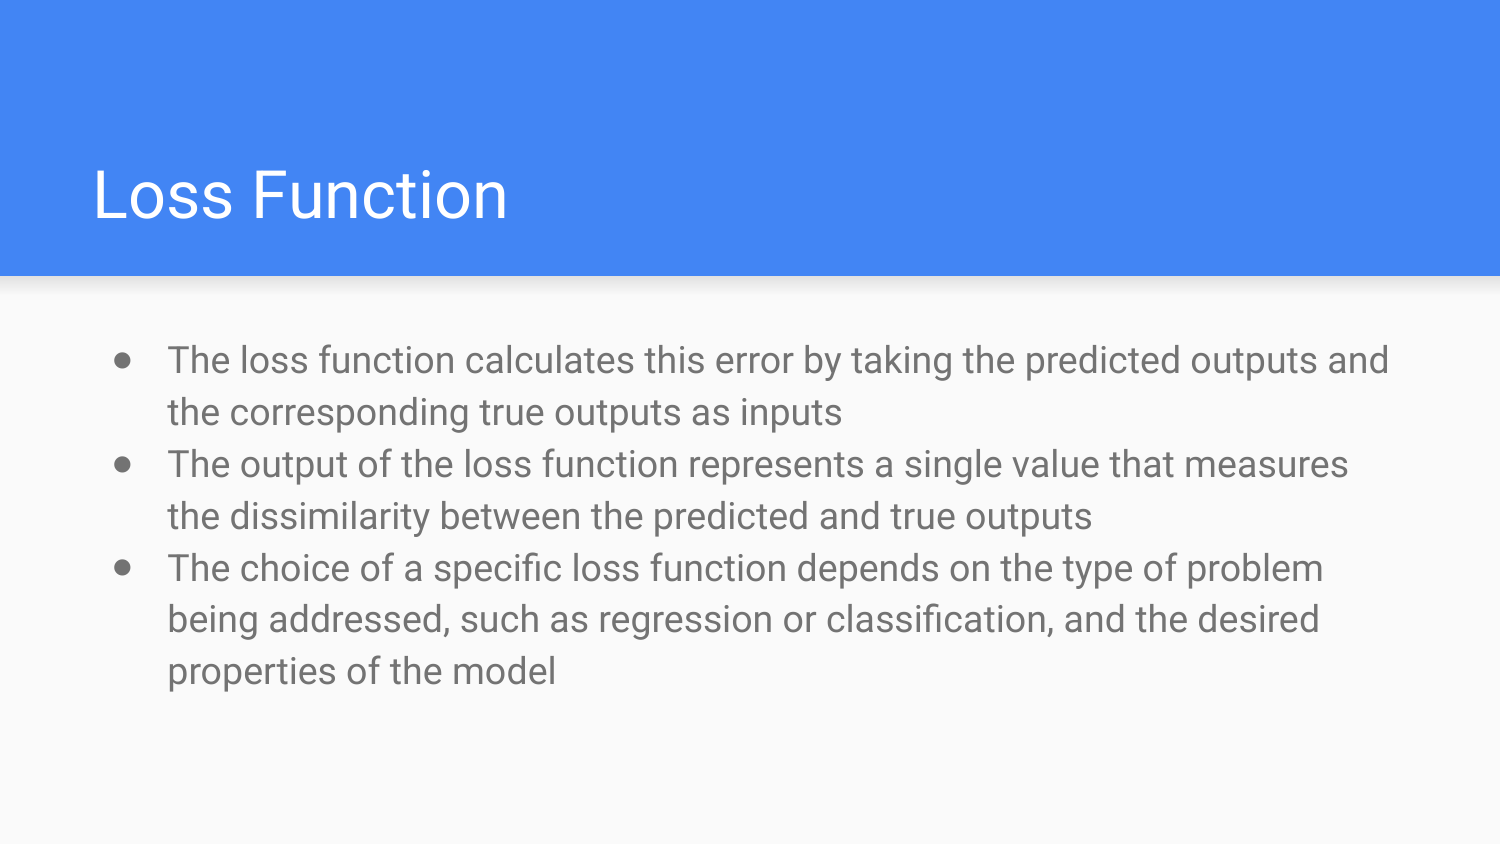

# Loss Function
The loss function calculates this error by taking the predicted outputs and the corresponding true outputs as inputs
The output of the loss function represents a single value that measures the dissimilarity between the predicted and true outputs
The choice of a specific loss function depends on the type of problem being addressed, such as regression or classification, and the desired properties of the model